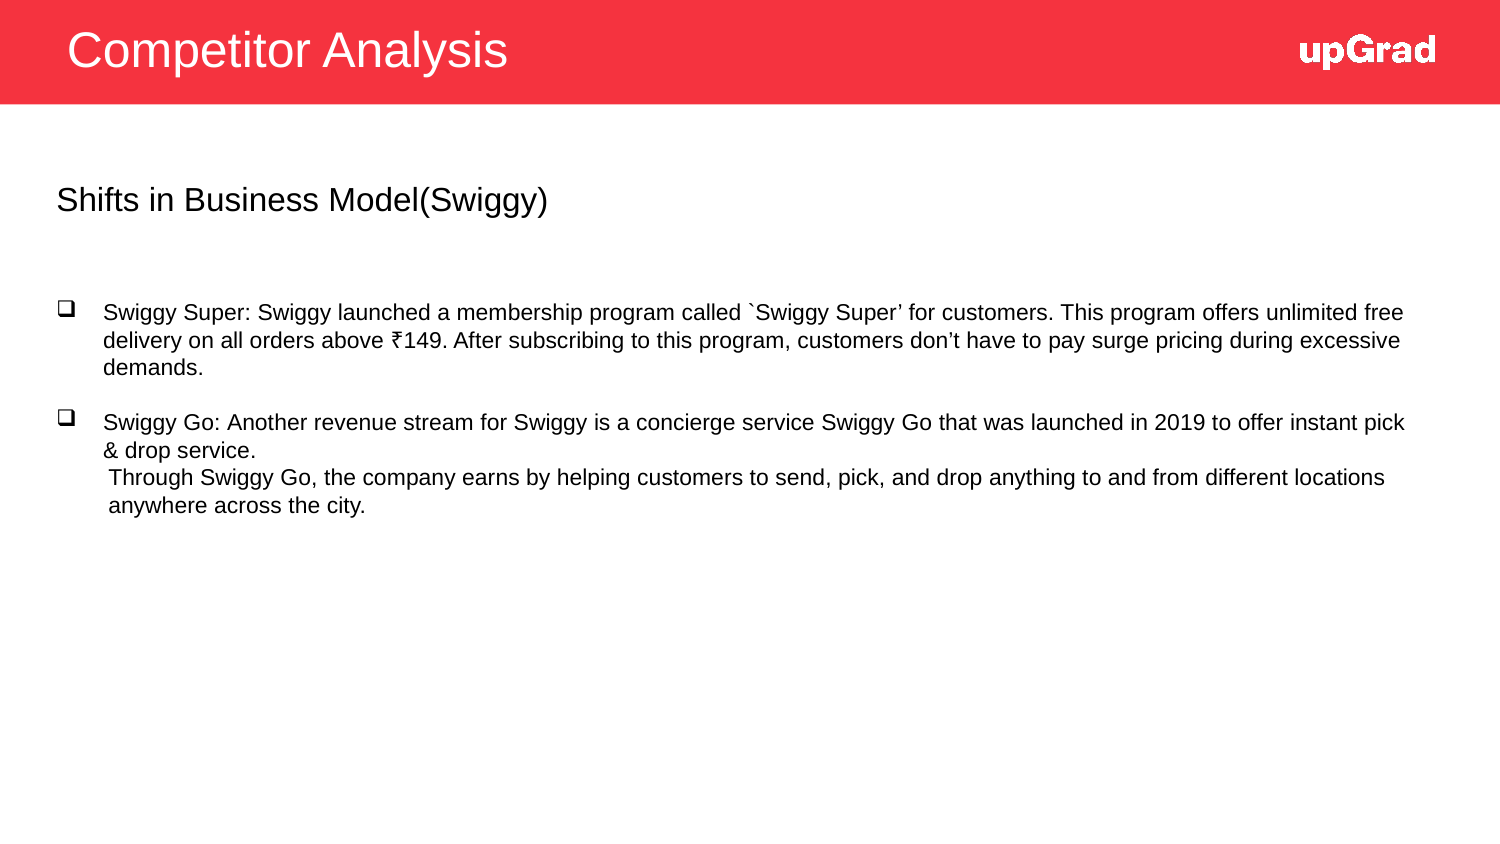

# Competitor Analysis
Shifts in Business Model(Swiggy)

Swiggy Super: Swiggy launched a membership program called `Swiggy Super’ for customers. This program offers unlimited free delivery on all orders above ₹149. After subscribing to this program, customers don’t have to pay surge pricing during excessive demands.

Swiggy Go: Another revenue stream for Swiggy is a concierge service Swiggy Go that was launched in 2019 to offer instant pick & drop service.
        Through Swiggy Go, the company earns by helping customers to send, pick, and drop anything to and from different locations
        anywhere across the city.